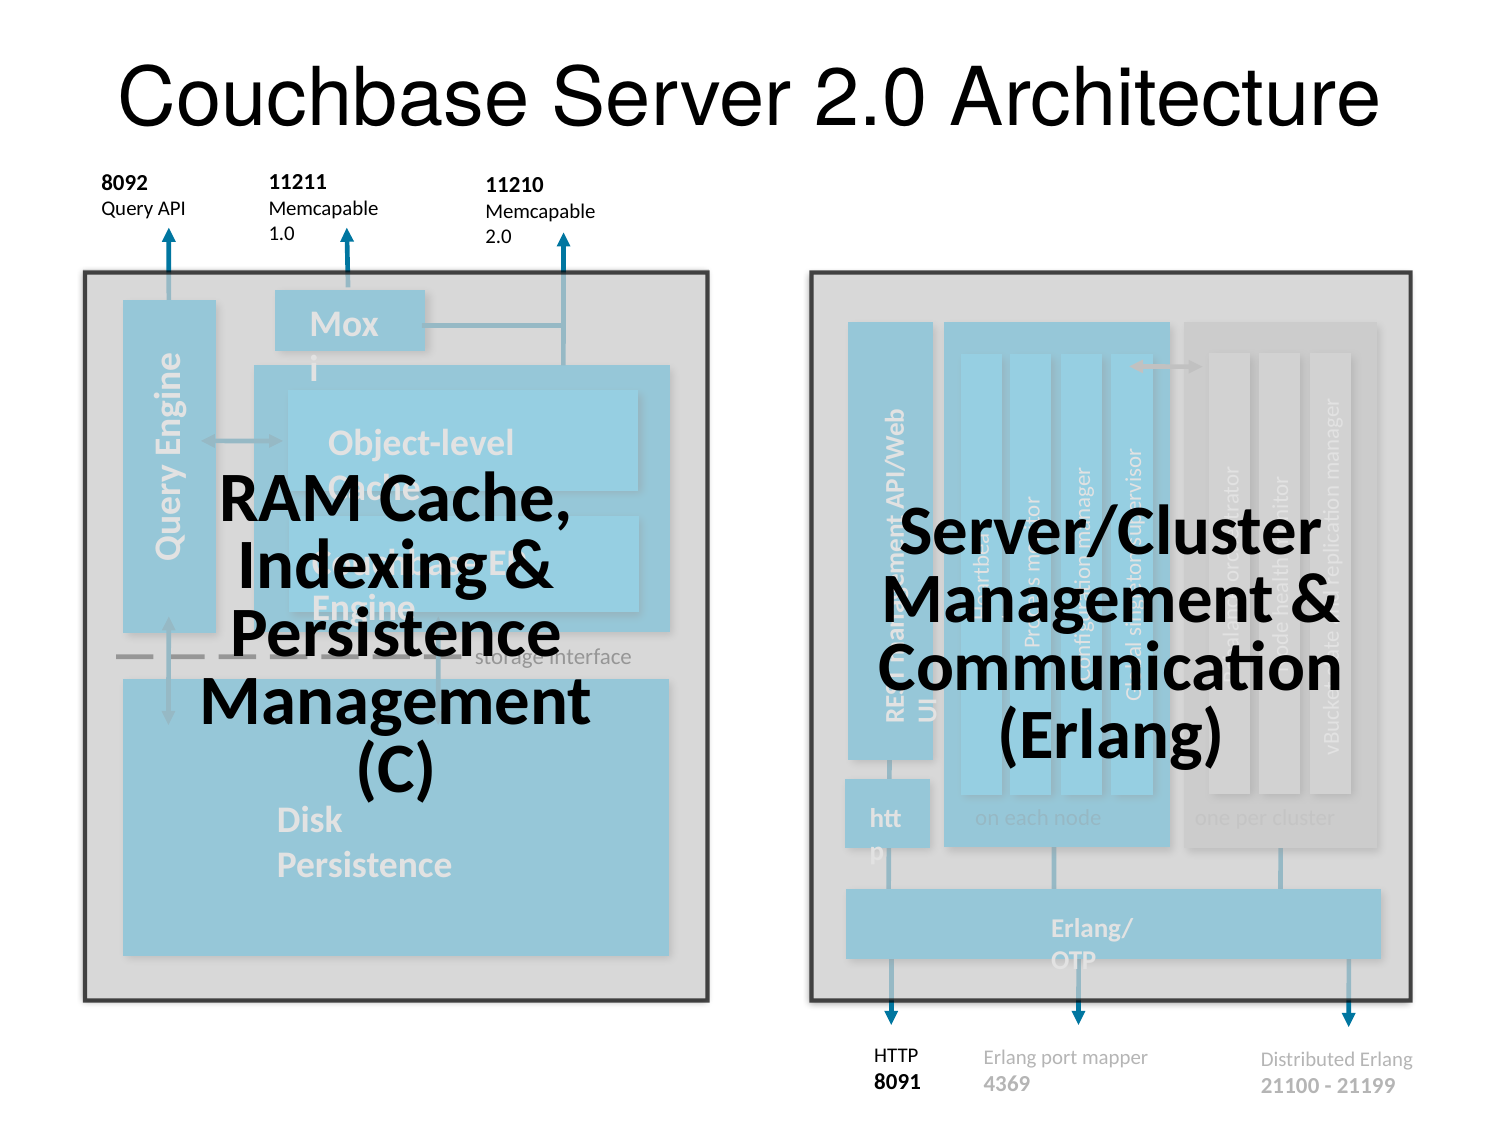

Couchbase Server 2.0 Architecture
11211
Memcapable  1.0
8092
Query API
11210
Memcapable  2.0

REST management API/Web UI
Process monitor
Heartbeat
Configuration manager
Node health monitor
Global singleton supervisor
Rebalance orchestrator
vBucket state and replication manager

http
on each node
one per cluster

Erlang/OTP

HTTP
8091
Erlang port mapper
4369
Distributed Erlang
21100 - 21199
RAM Cache, Indexing & Persistence Management
(C)
Server/Cluster Management & Communication
(Erlang)

Moxi

Object-level Cache
Query Engine

Couchbase EP Engine

storage interface

New Persistence Layer
Disk Persistence